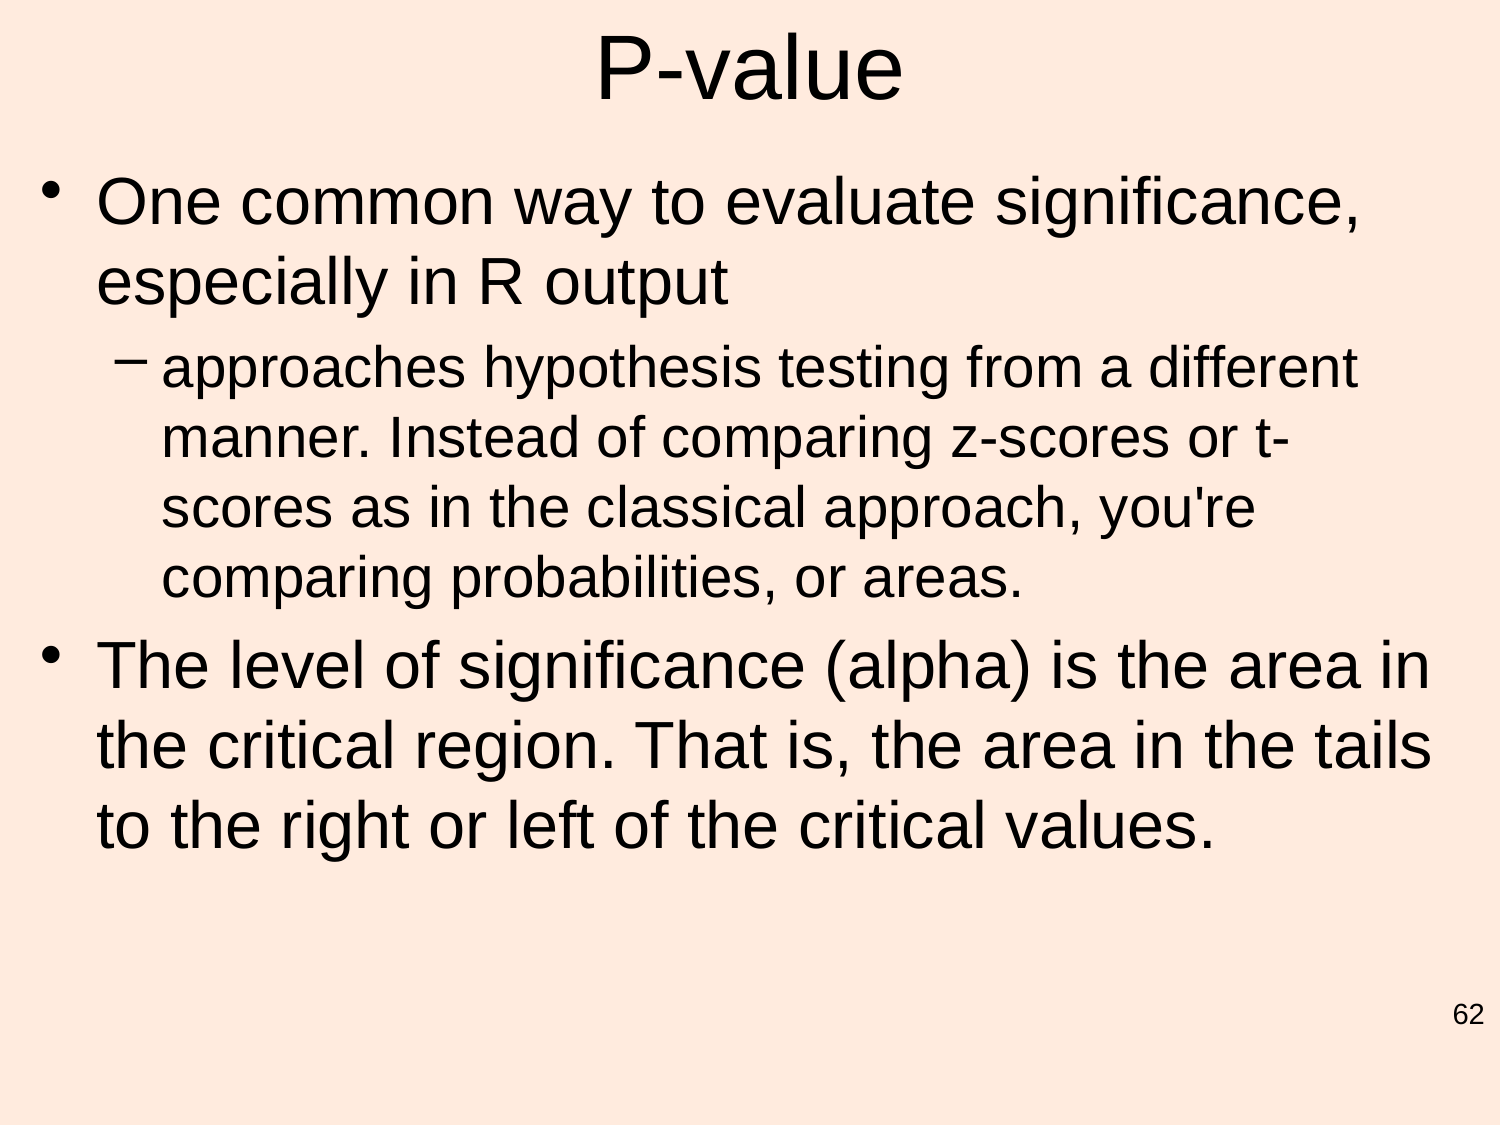

# P-value
One common way to evaluate significance, especially in R output
approaches hypothesis testing from a different manner. Instead of comparing z-scores or t-scores as in the classical approach, you're comparing probabilities, or areas.
The level of significance (alpha) is the area in the critical region. That is, the area in the tails to the right or left of the critical values.
62